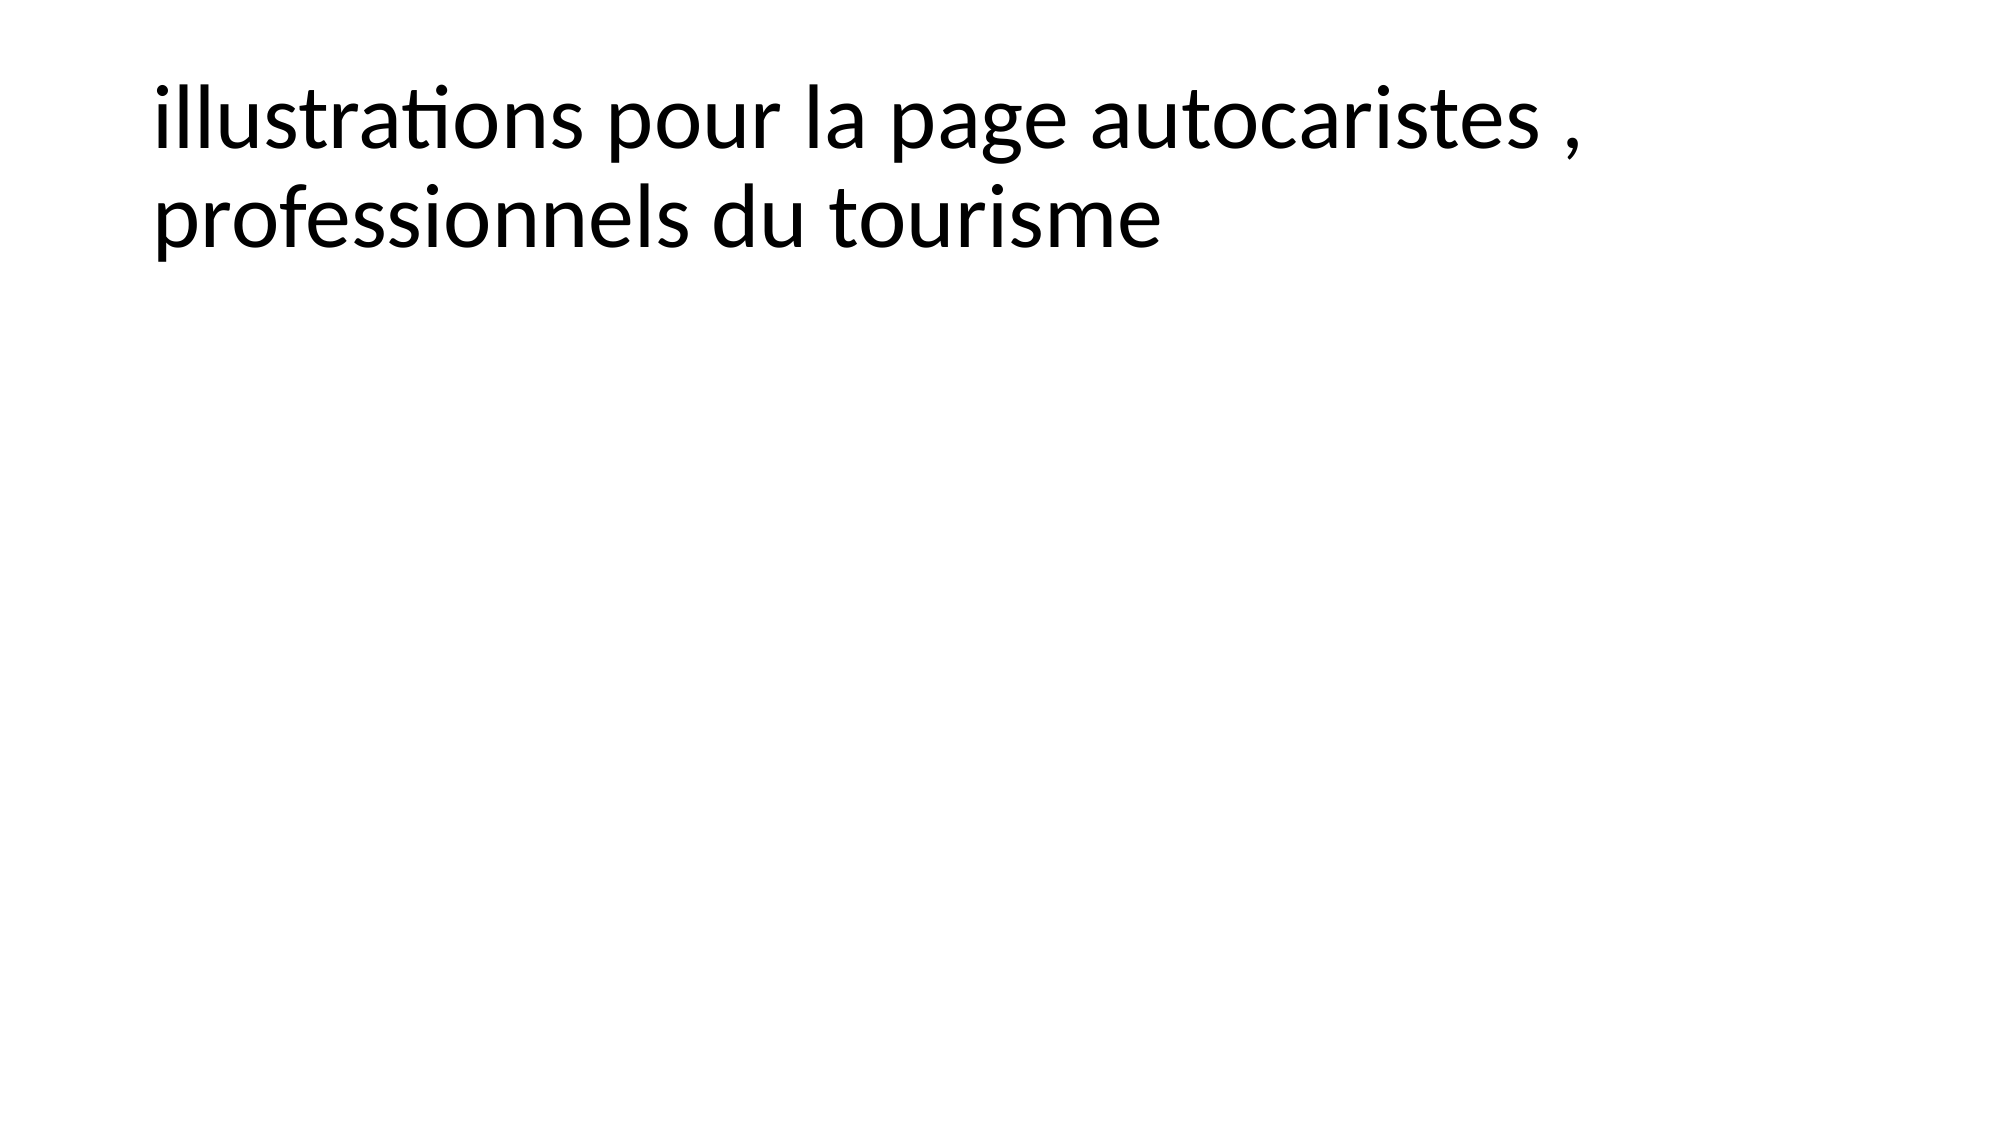

# illustrations pour la page autocaristes , professionnels du tourisme